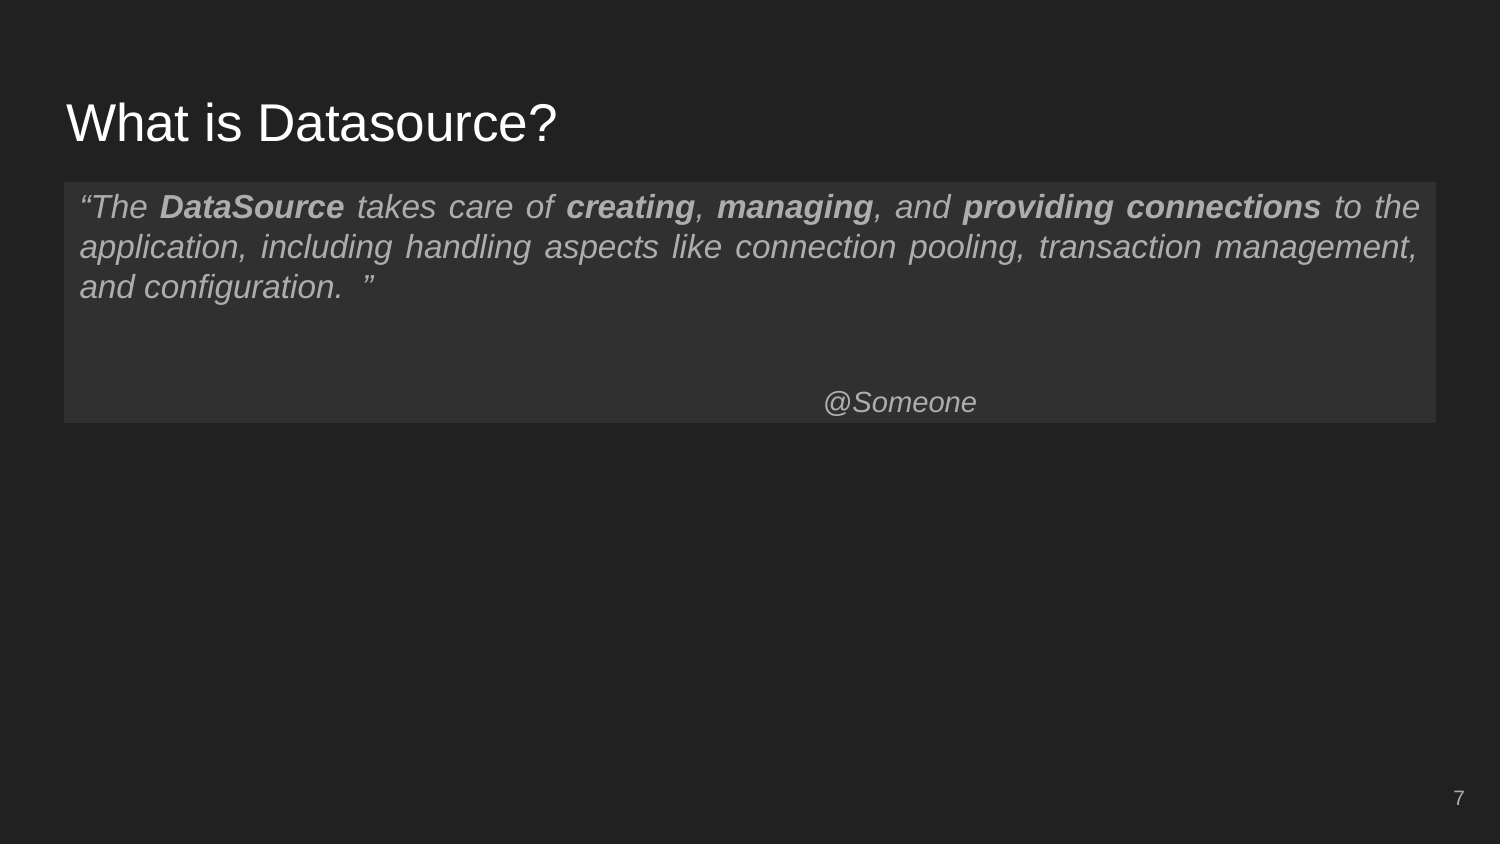

# What is Datasource?

“The DataSource takes care of creating, managing, and providing connections to the application, including handling aspects like connection pooling, transaction management, and configuration.  ”
										@Someone

7